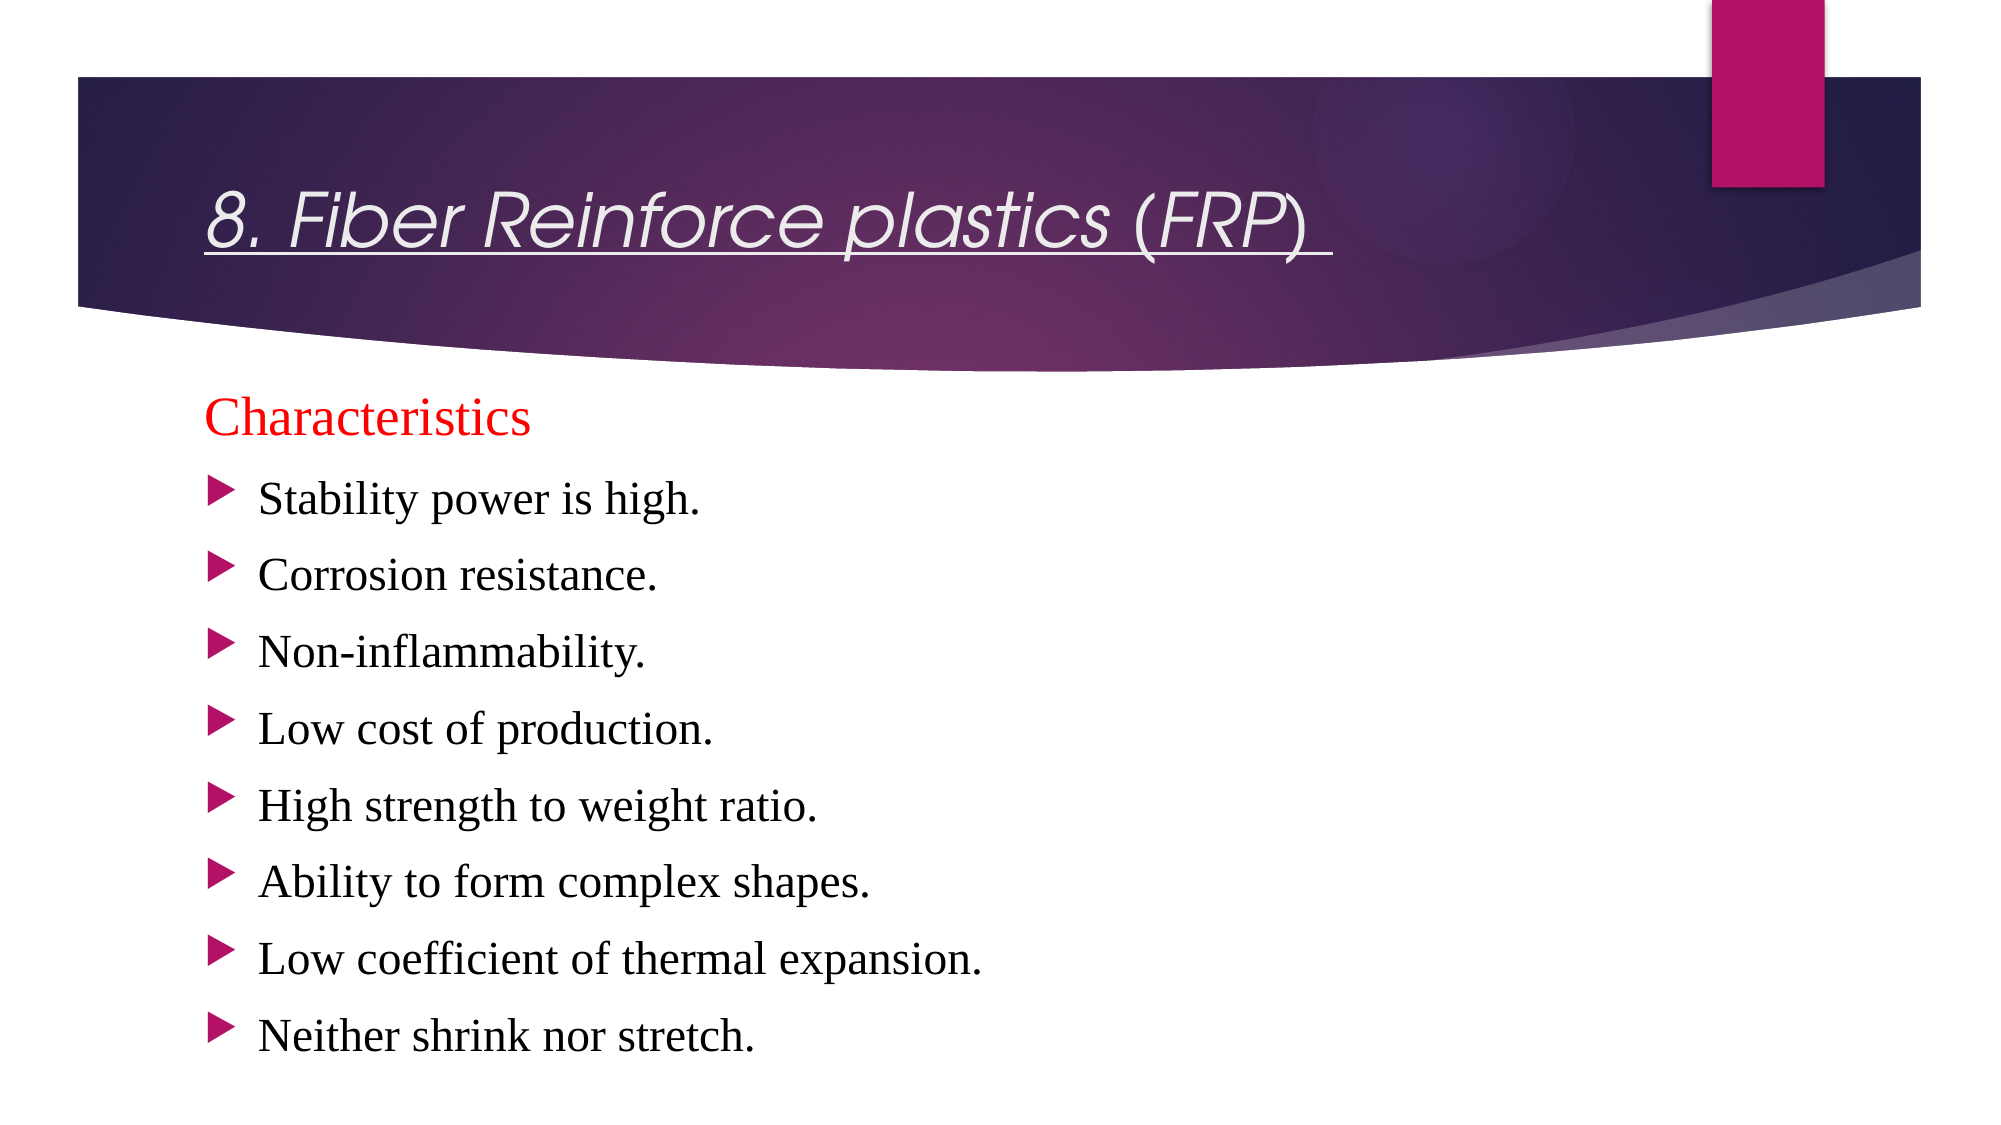

# 8. Fiber Reinforce plastics (FRP)
Characteristics
Stability power is high.
Corrosion resistance.
Non-inflammability.
Low cost of production.
High strength to weight ratio.
Ability to form complex shapes.
Low coefficient of thermal expansion.
Neither shrink nor stretch.